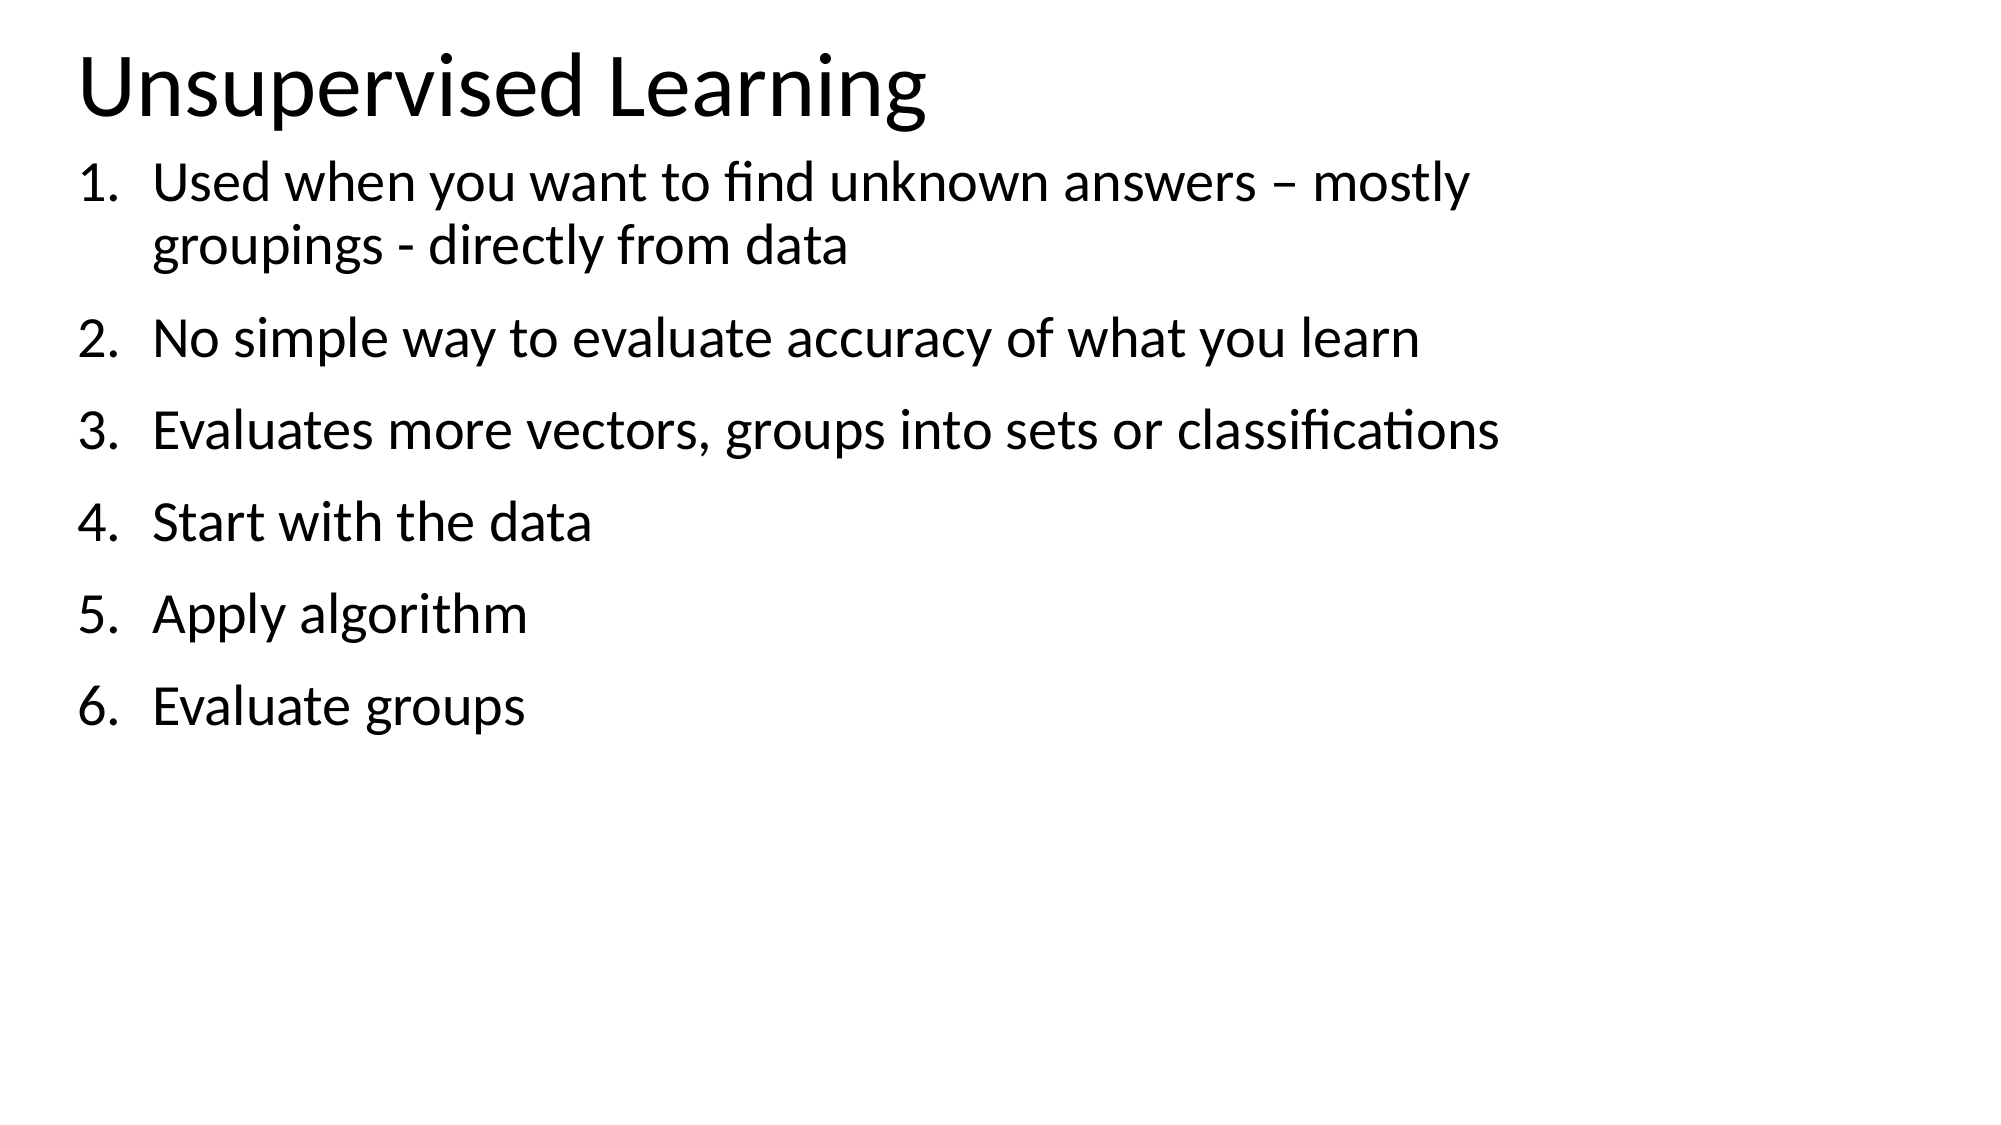

# Unsupervised Learning
Used when you want to find unknown answers – mostly groupings - directly from data
No simple way to evaluate accuracy of what you learn
Evaluates more vectors, groups into sets or classifications
Start with the data
Apply algorithm
Evaluate groups